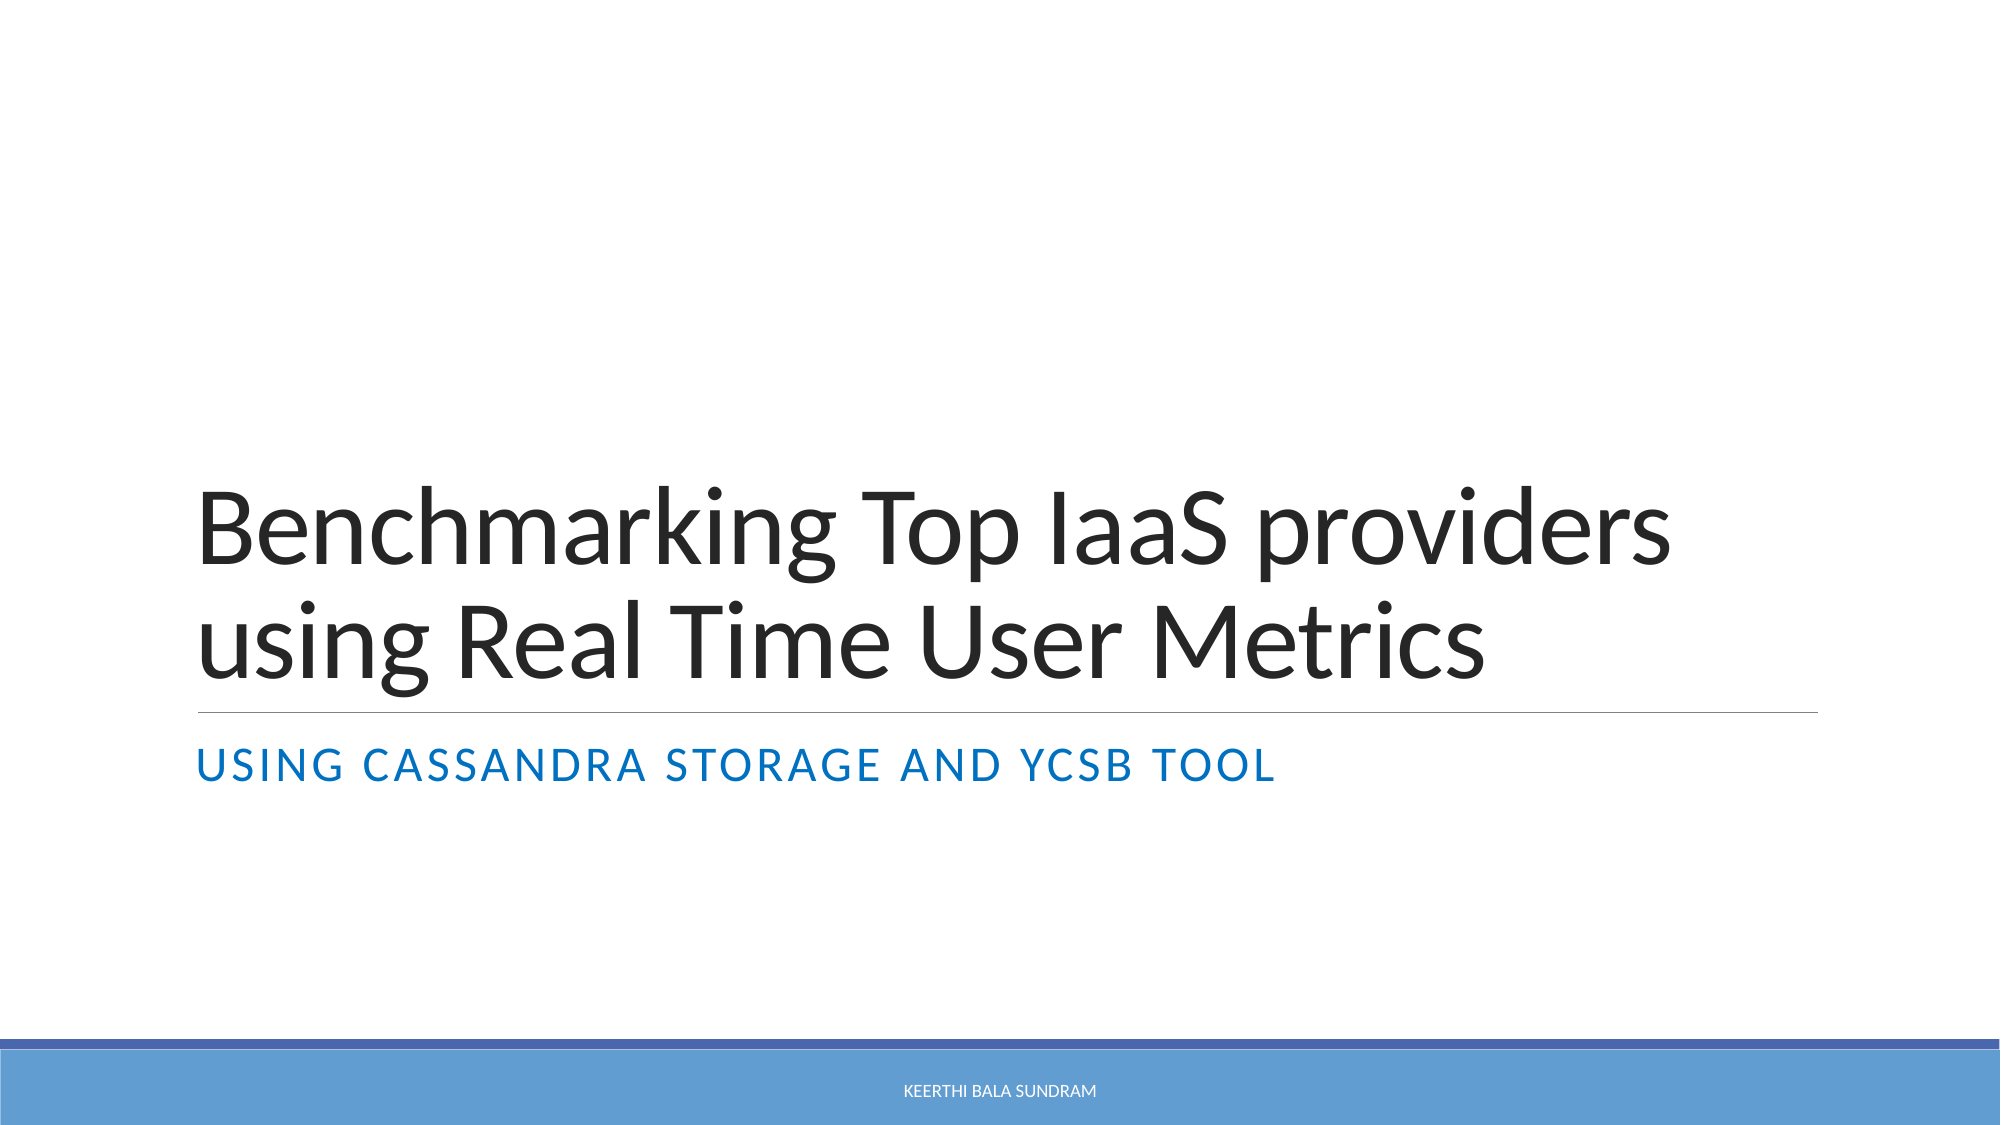

# Benchmarking Top IaaS providers using Real Time User Metrics
Using Cassandra storage and ycsb tool
Keerthi Bala Sundram